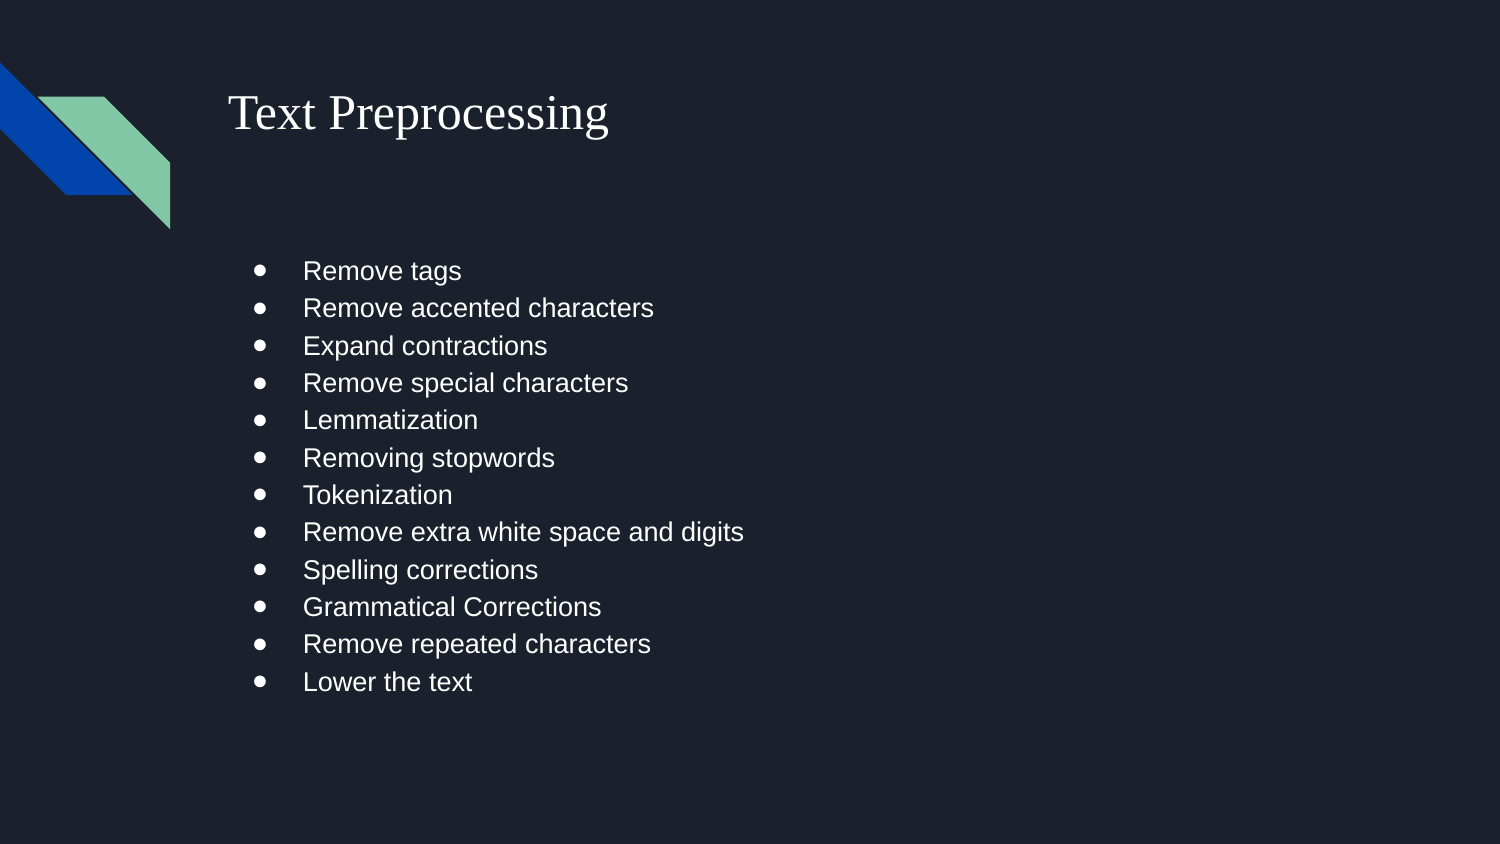

# Text Preprocessing
Remove tags
Remove accented characters
Expand contractions
Remove special characters
Lemmatization
Removing stopwords
Tokenization
Remove extra white space and digits
Spelling corrections
Grammatical Corrections
Remove repeated characters
Lower the text